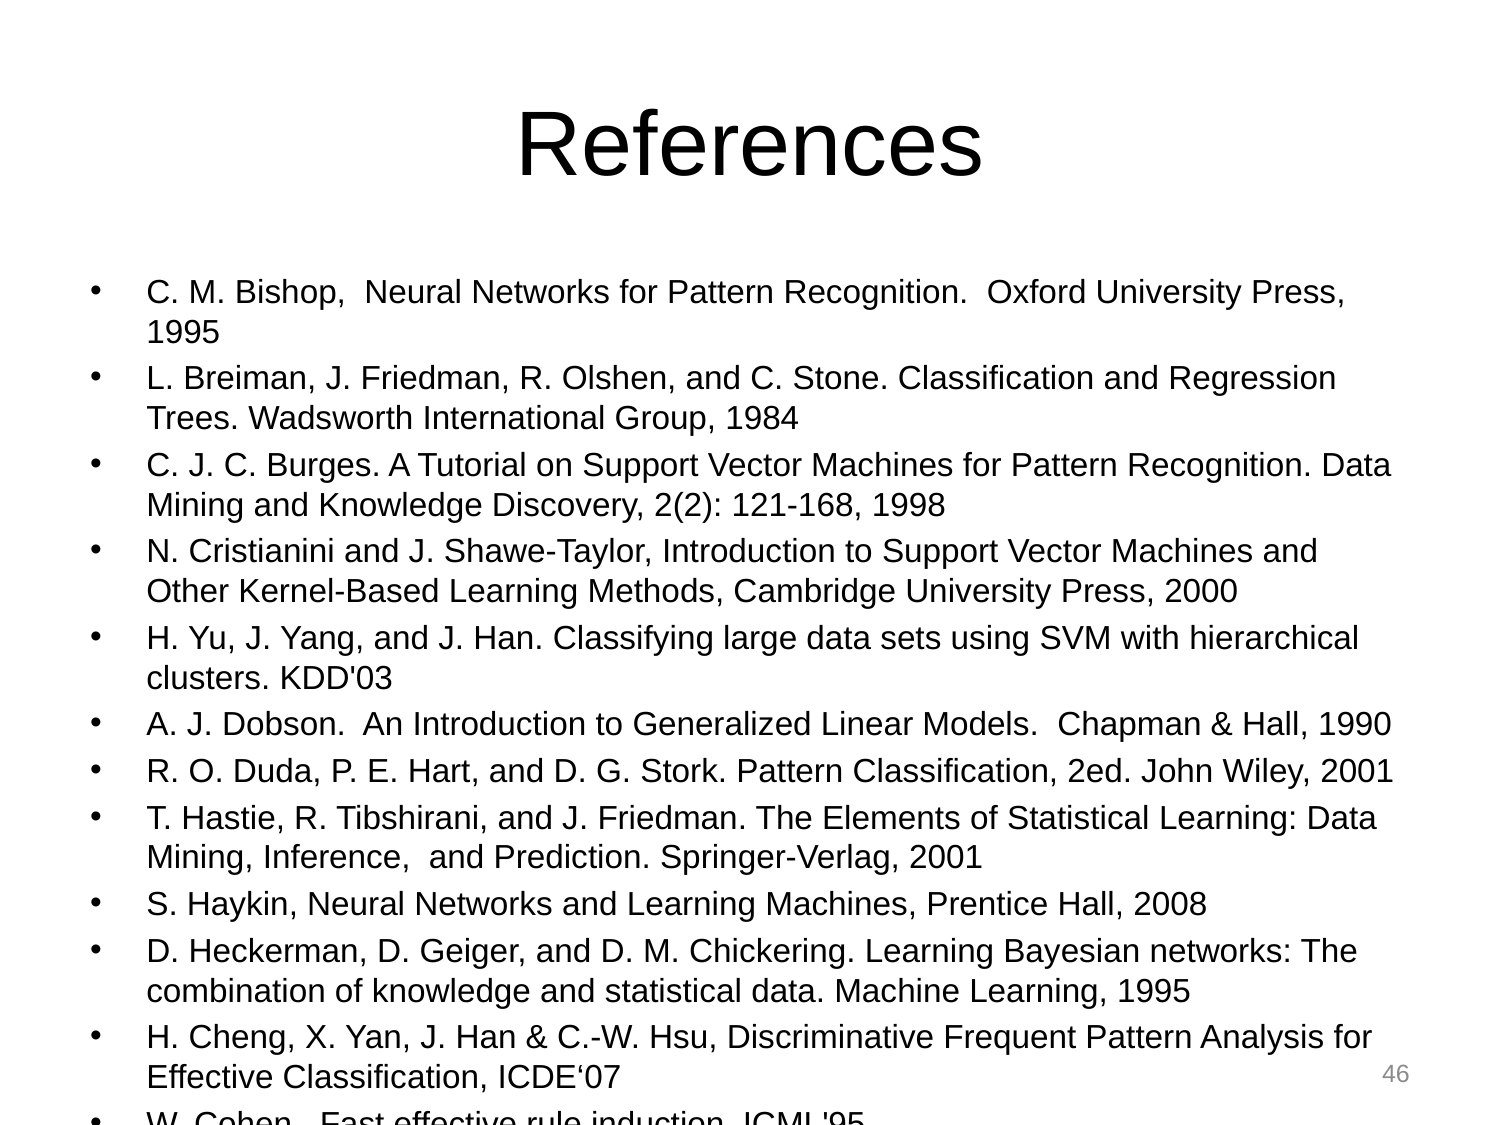

# References
C. M. Bishop,  Neural Networks for Pattern Recognition.  Oxford University Press, 1995
L. Breiman, J. Friedman, R. Olshen, and C. Stone. Classification and Regression Trees. Wadsworth International Group, 1984
C. J. C. Burges. A Tutorial on Support Vector Machines for Pattern Recognition. Data Mining and Knowledge Discovery, 2(2): 121-168, 1998
N. Cristianini and J. Shawe-Taylor, Introduction to Support Vector Machines and Other Kernel-Based Learning Methods, Cambridge University Press, 2000
H. Yu, J. Yang, and J. Han. Classifying large data sets using SVM with hierarchical clusters. KDD'03
A. J. Dobson.  An Introduction to Generalized Linear Models.  Chapman & Hall, 1990
R. O. Duda, P. E. Hart, and D. G. Stork. Pattern Classification, 2ed. John Wiley, 2001
T. Hastie, R. Tibshirani, and J. Friedman. The Elements of Statistical Learning: Data Mining, Inference,  and Prediction. Springer-Verlag, 2001
S. Haykin, Neural Networks and Learning Machines, Prentice Hall, 2008
D. Heckerman, D. Geiger, and D. M. Chickering. Learning Bayesian networks: The combination of knowledge and statistical data. Machine Learning, 1995
H. Cheng, X. Yan, J. Han & C.-W. Hsu, Discriminative Frequent Pattern Analysis for Effective Classification, ICDE‘07
W. Cohen.  Fast effective rule induction. ICML'95
46